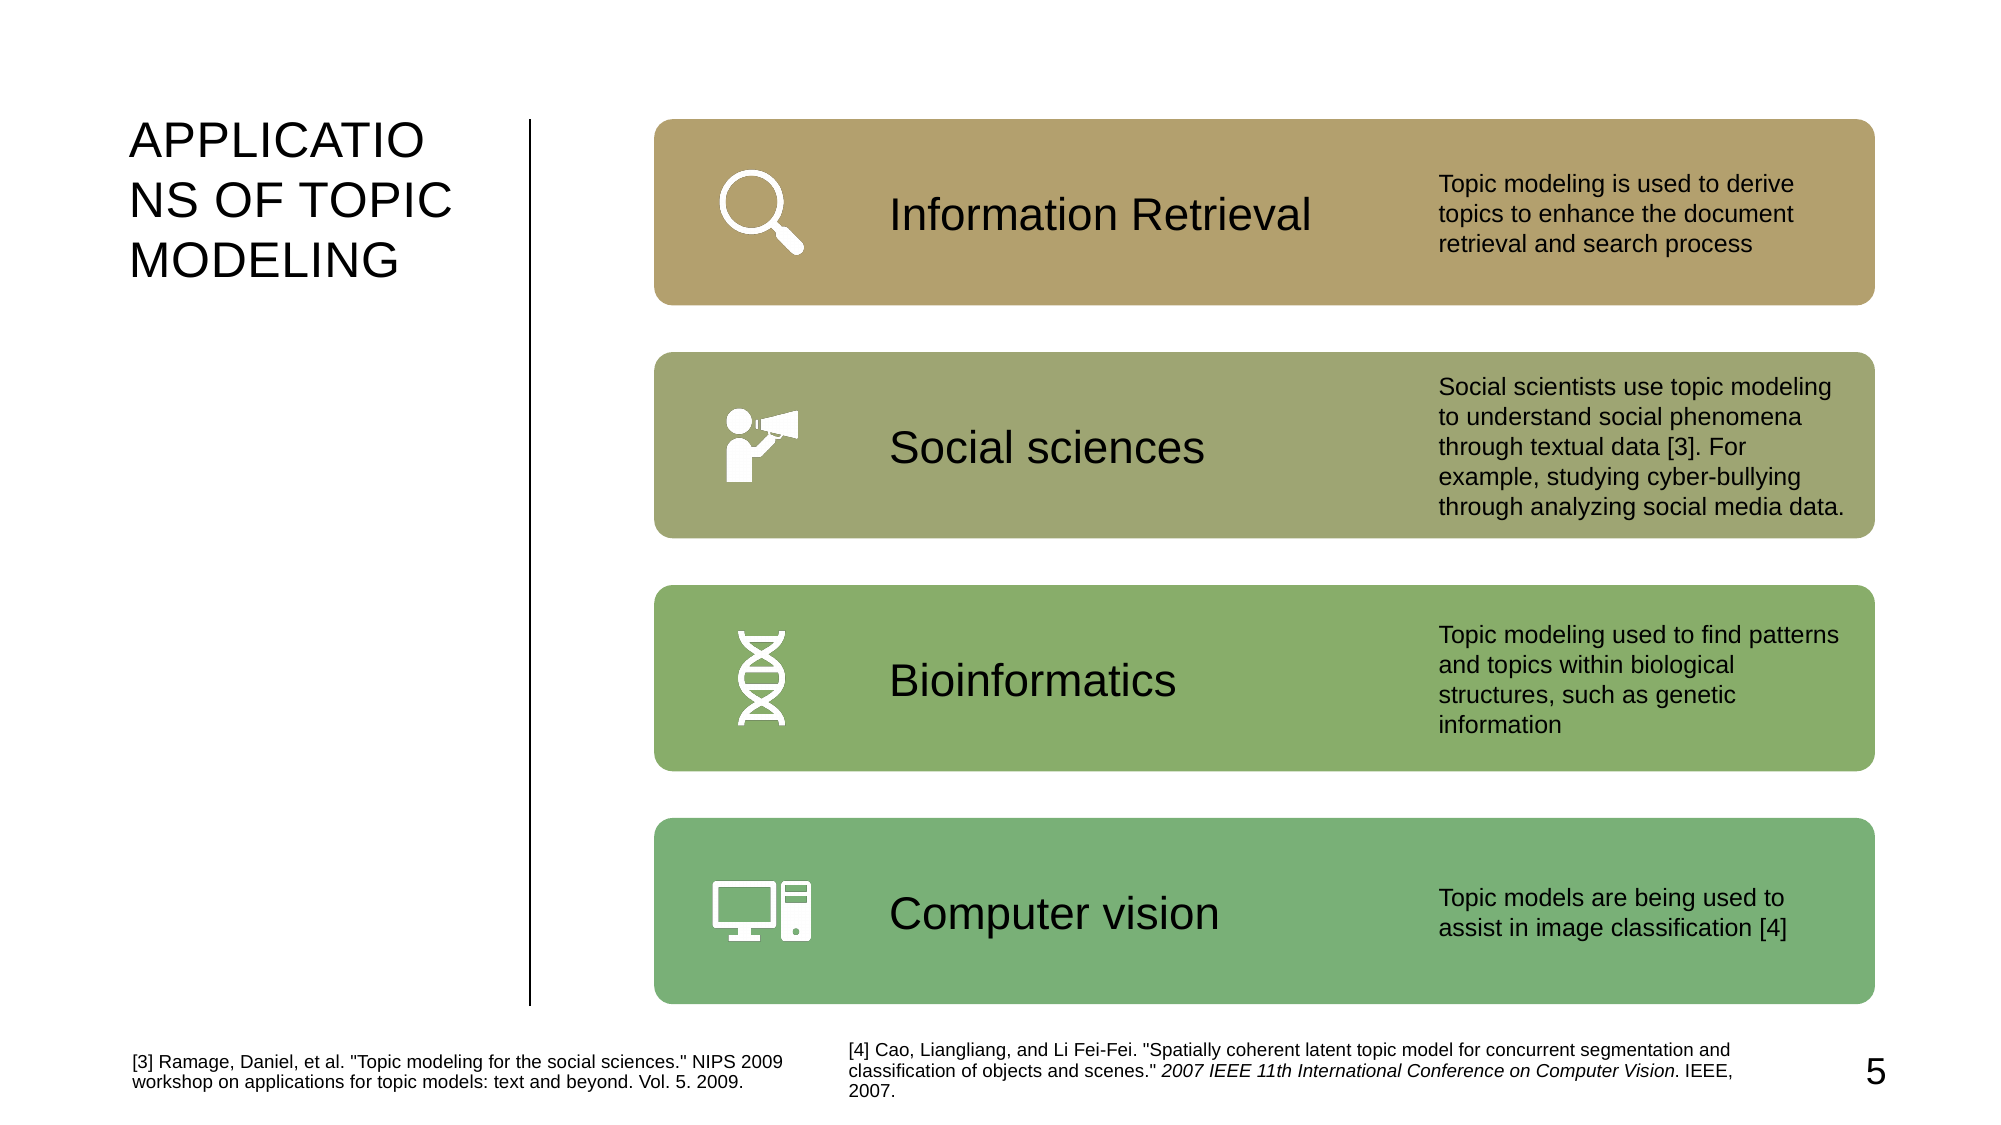

# Applications of topic modeling
Information Retrieval
Topic modeling is used to derive topics to enhance the document retrieval and search process
Social sciences
Social scientists use topic modeling to understand social phenomena through textual data [3]. For example, studying cyber-bullying through analyzing social media data.
Bioinformatics
Topic modeling used to find patterns and topics within biological structures, such as genetic information
Computer vision
Topic models are being used to assist in image classification [4]
[4] Cao, Liangliang, and Li Fei-Fei. "Spatially coherent latent topic model for concurrent segmentation and classification of objects and scenes." 2007 IEEE 11th International Conference on Computer Vision. IEEE, 2007.
[3] Ramage, Daniel, et al. "Topic modeling for the social sciences." NIPS 2009 workshop on applications for topic models: text and beyond. Vol. 5. 2009.
5